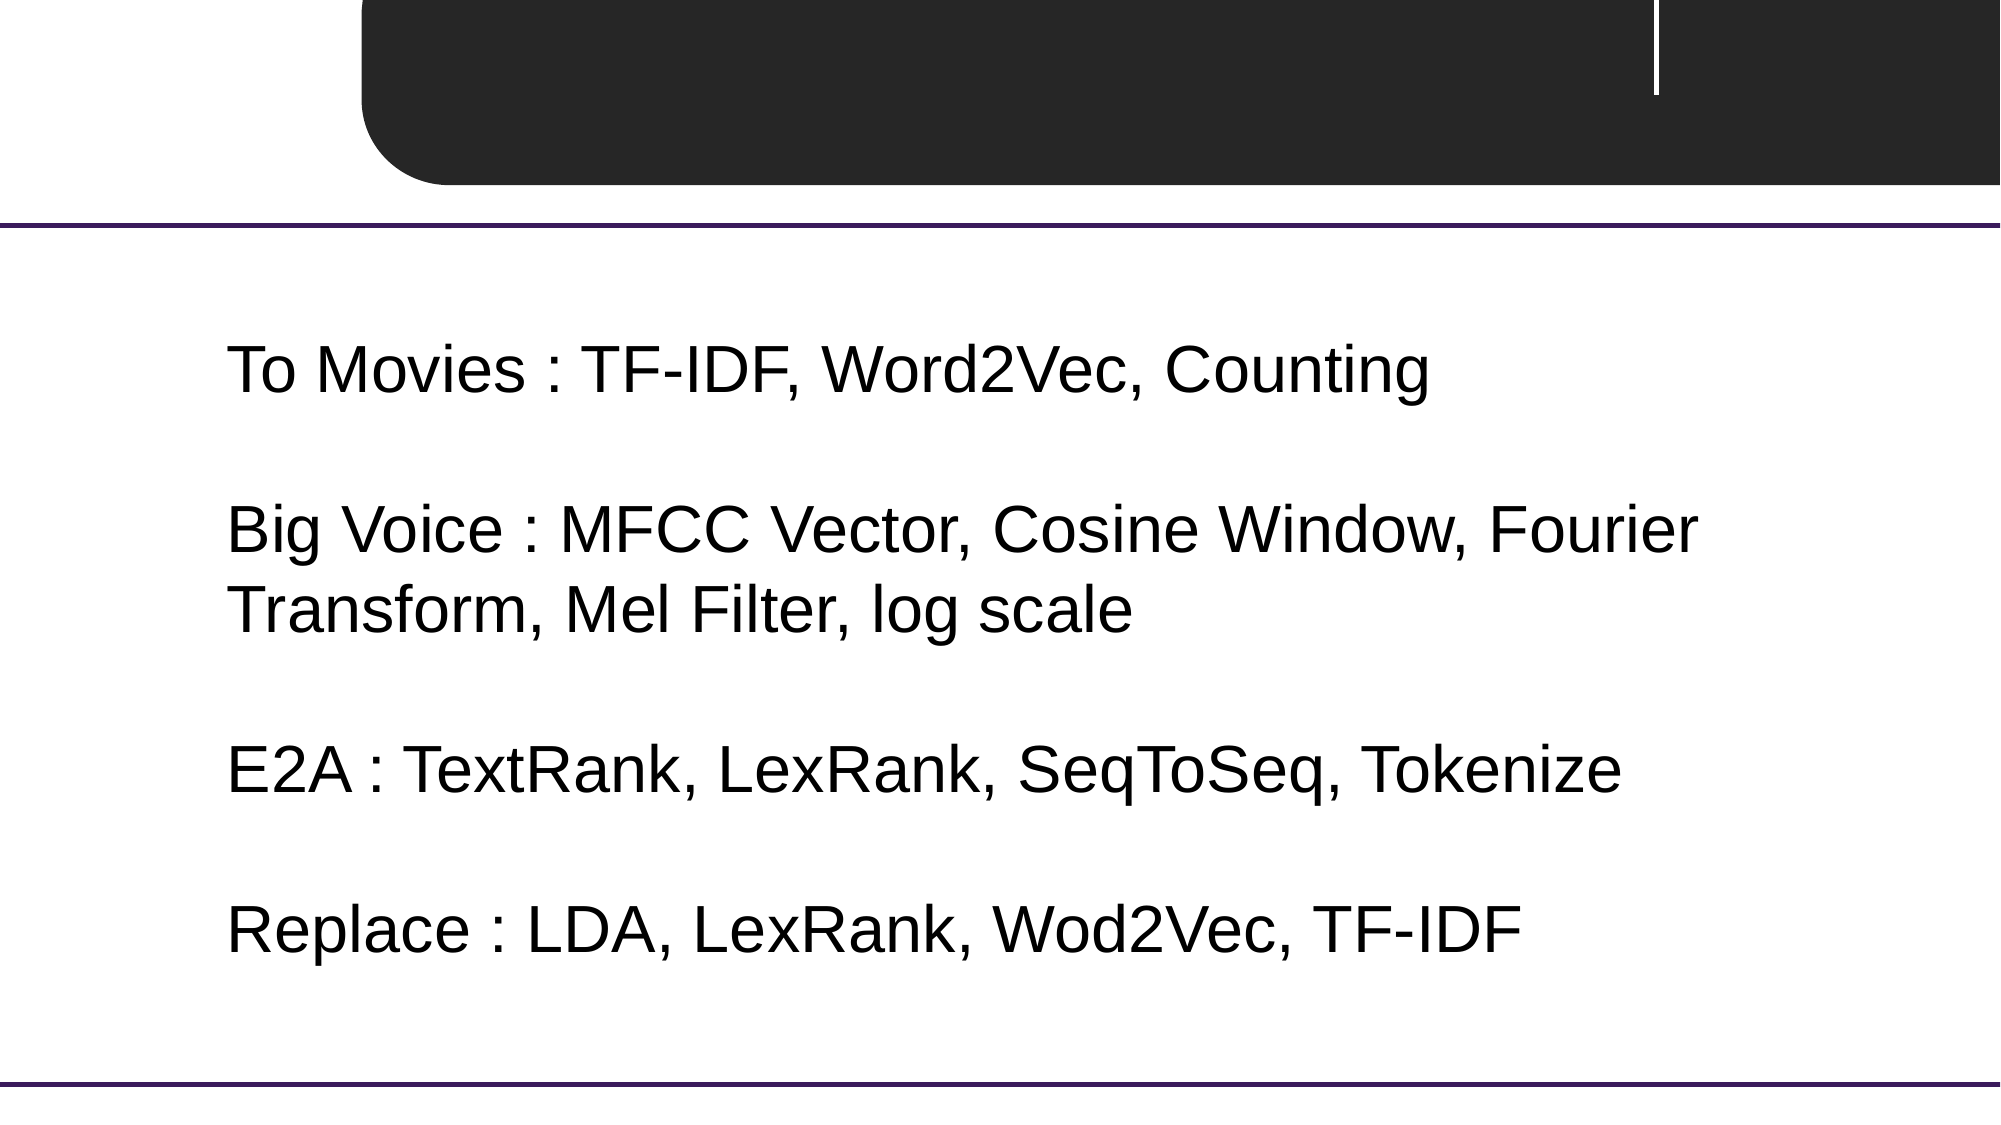

Unit  01 ㅣ  NLP Overview
To Movies : TF-IDF, Word2Vec, Counting

Big Voice : MFCC Vector, Cosine Window, Fourier Transform, Mel Filter, log scale

E2A : TextRank, LexRank, SeqToSeq, Tokenize

Replace : LDA, LexRank, Wod2Vec, TF-IDF